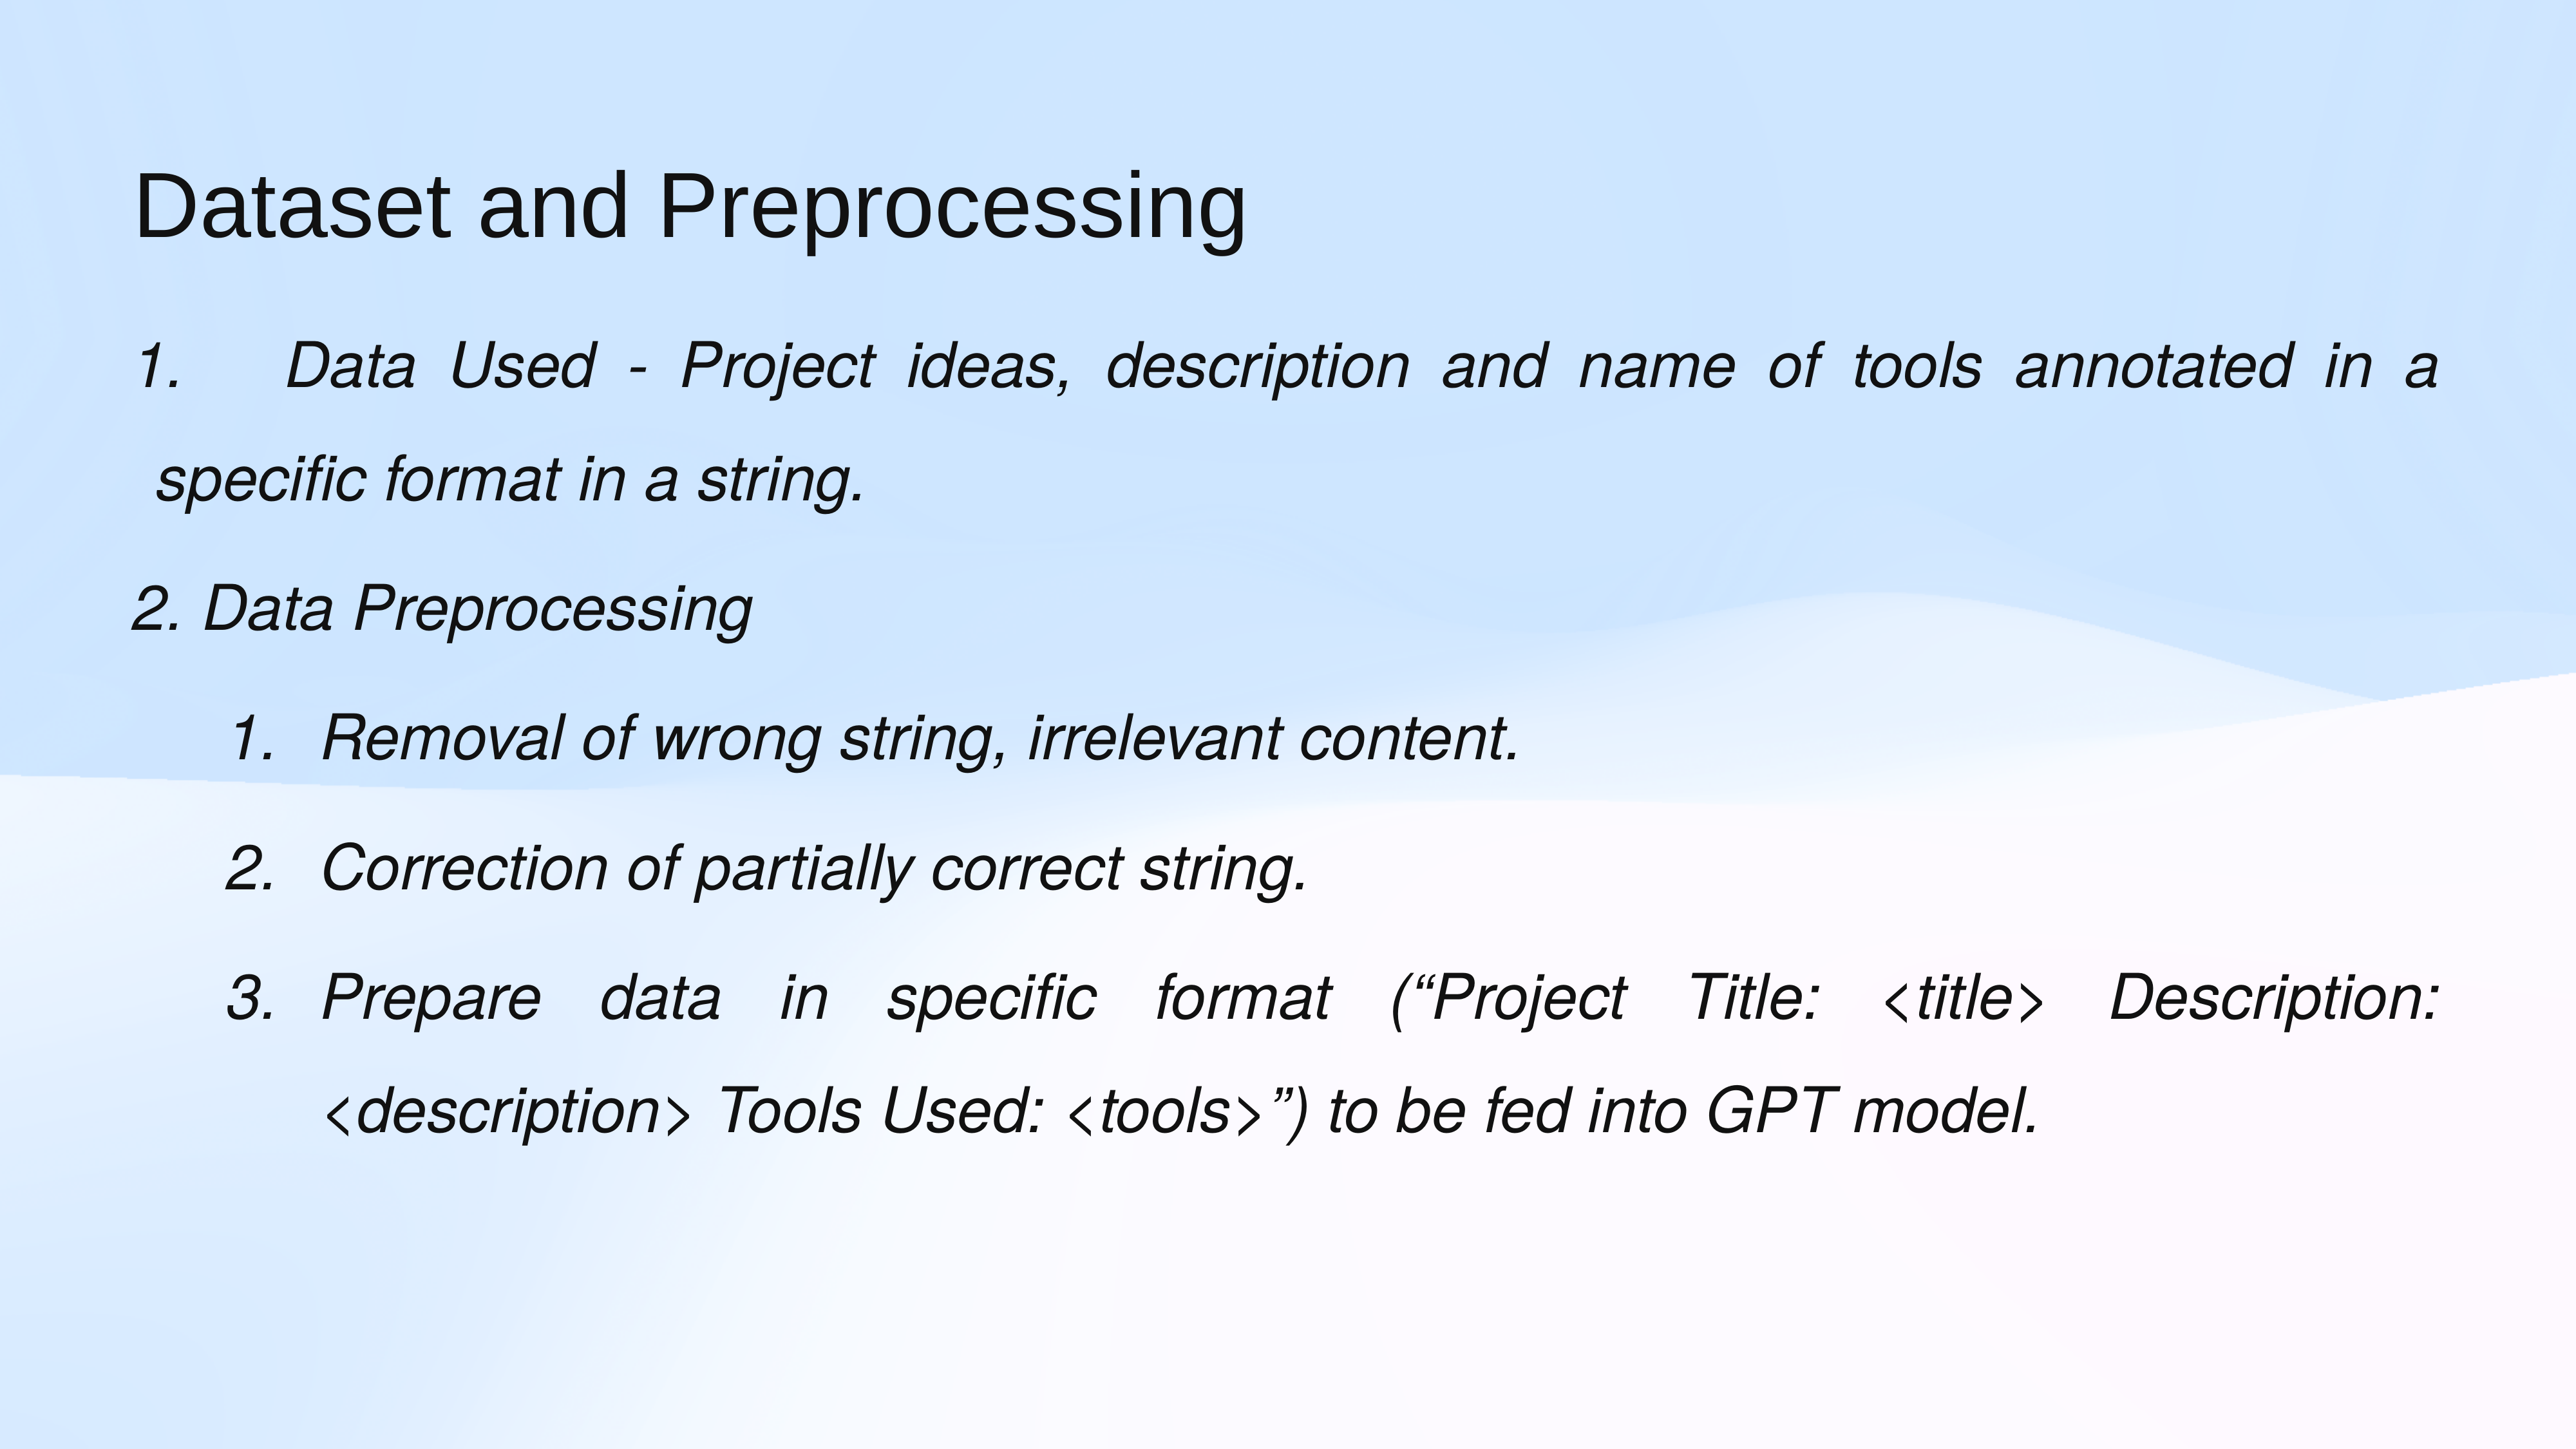

# Dataset and Preprocessing
	 Data Used - Project ideas, description and name of tools annotated in a specific format in a string.
 Data Preprocessing
Removal of wrong string, irrelevant content.
Correction of partially correct string.
Prepare data in specific format (“Project Title: <title> Description: <description> Tools Used: <tools>”) to be fed into GPT model.